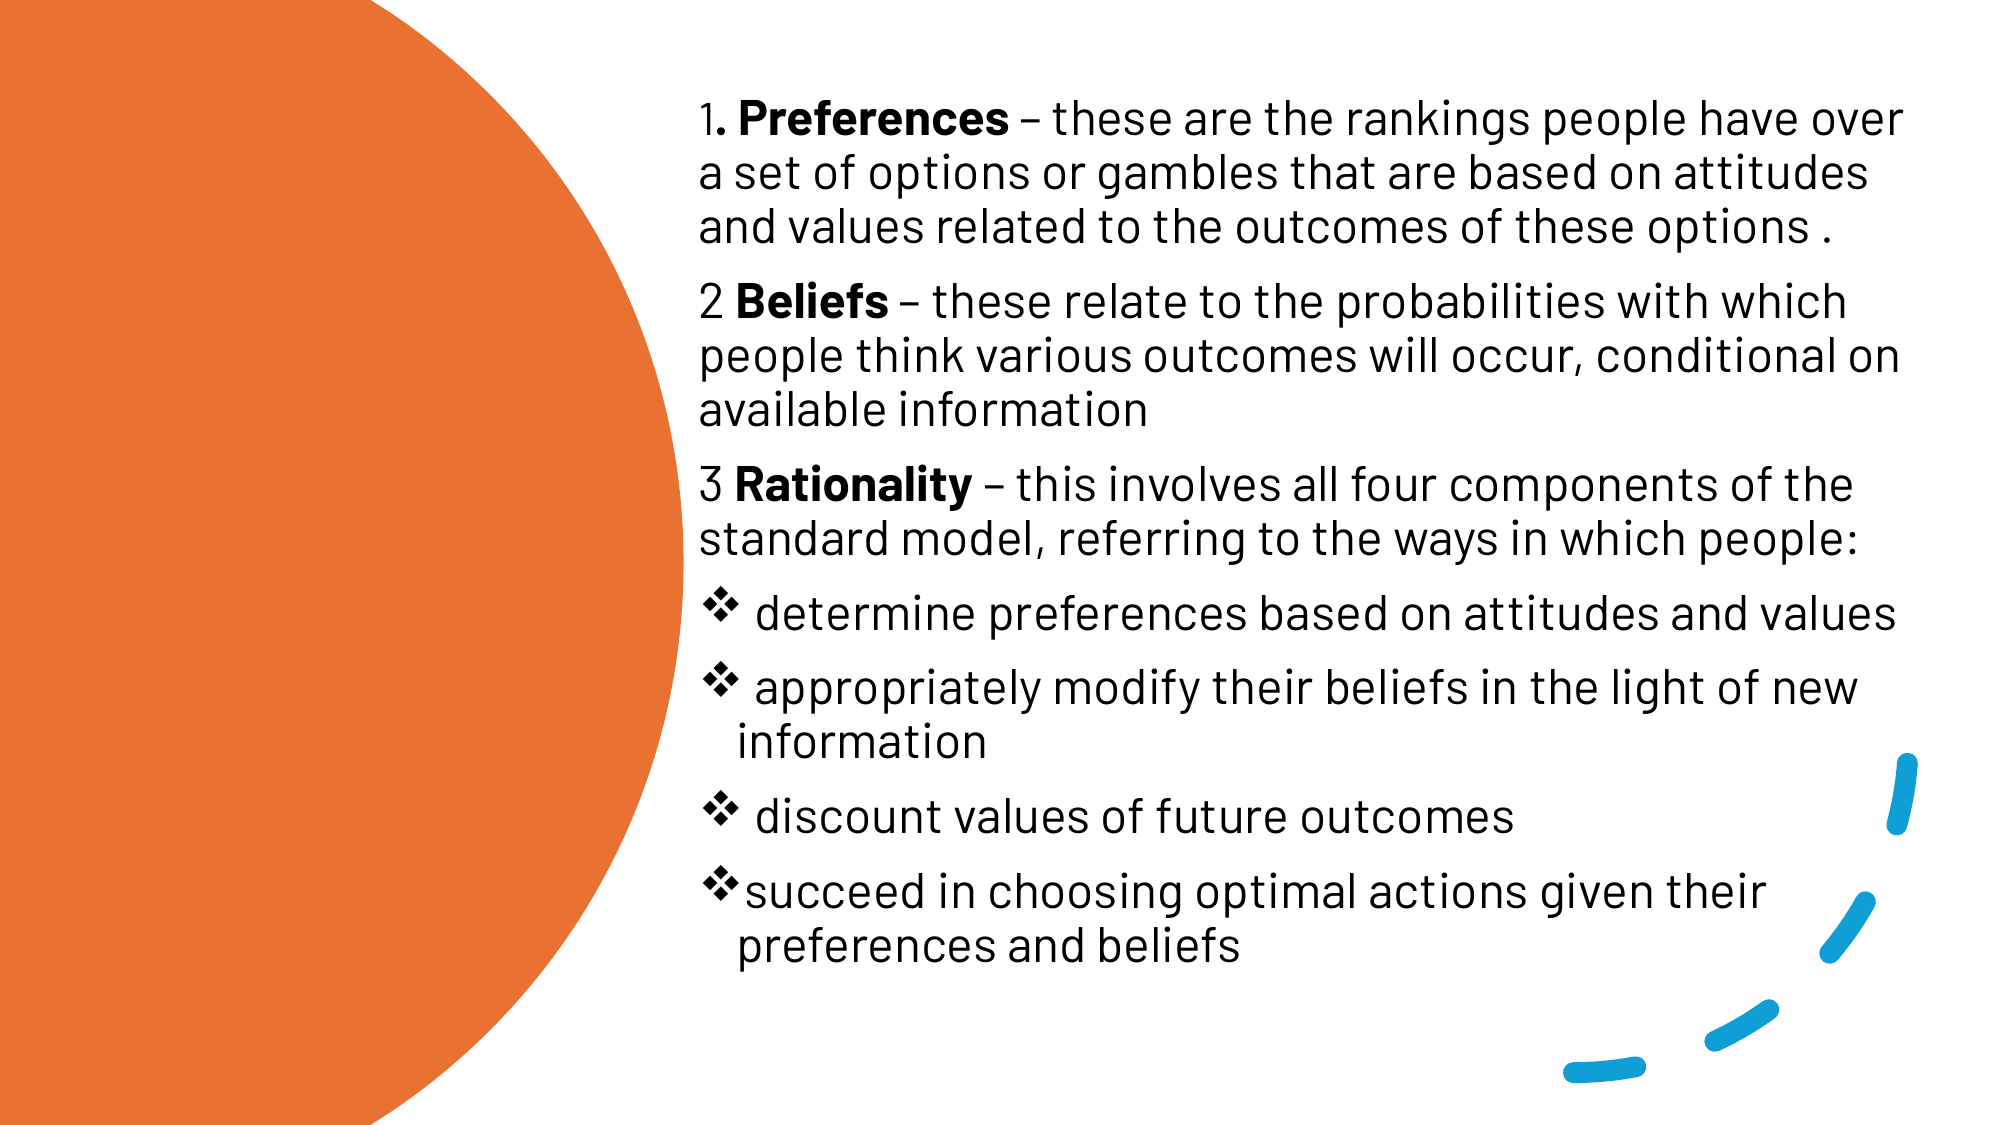

1. Preferences – these are the rankings people have over a set of options or gambles that are based on attitudes and values related to the outcomes of these options .
2 Beliefs – these relate to the probabilities with which people think various outcomes will occur, conditional on available information
3 Rationality – this involves all four components of the standard model, referring to the ways in which people:
 determine preferences based on attitudes and values
 appropriately modify their beliefs in the light of new information
 discount values of future outcomes
succeed in choosing optimal actions given their preferences and beliefs